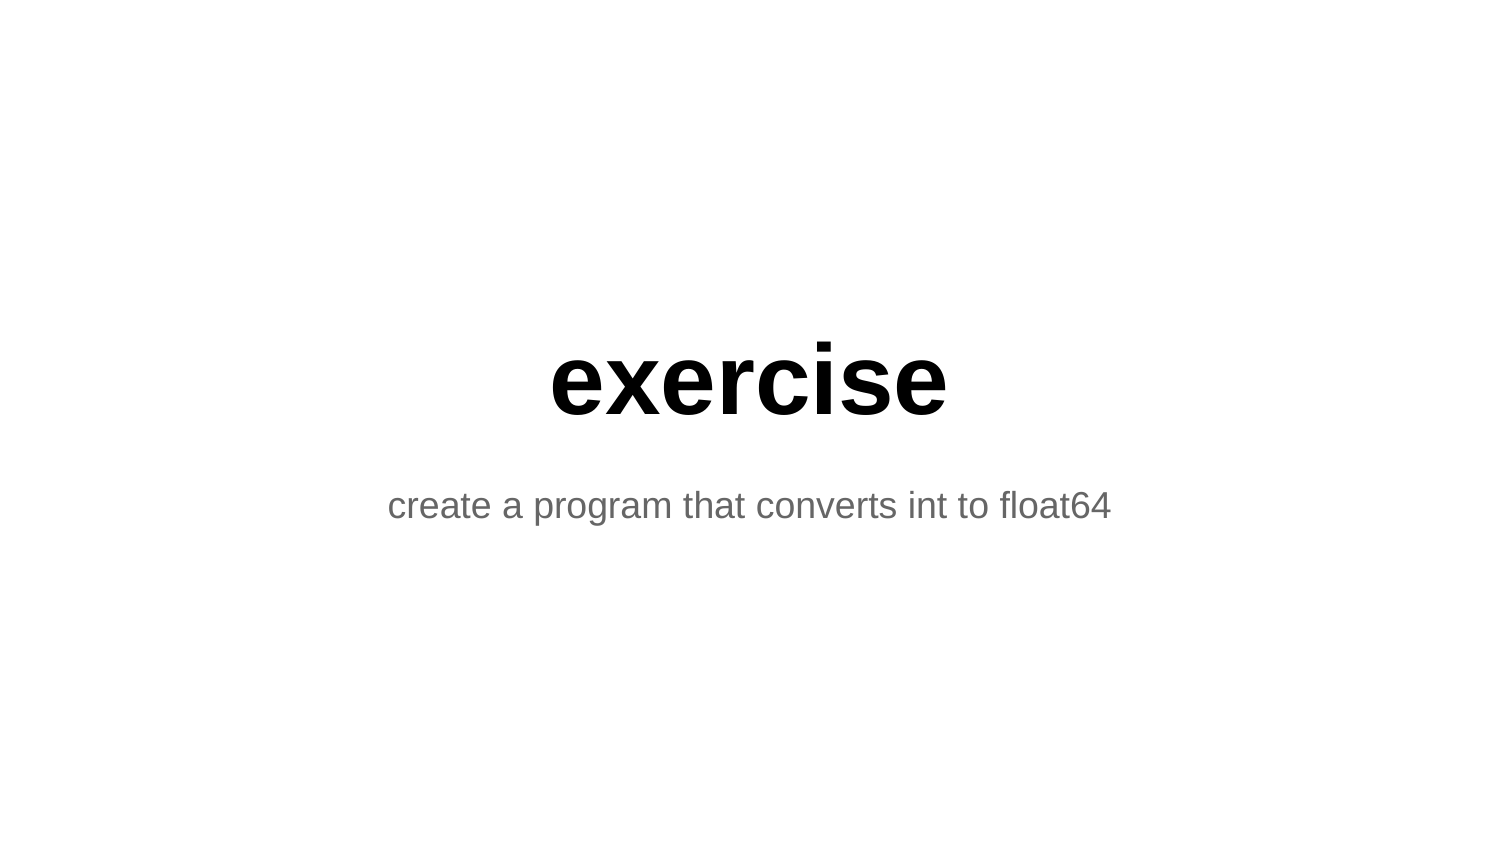

# exercise
create a program that converts int to float64